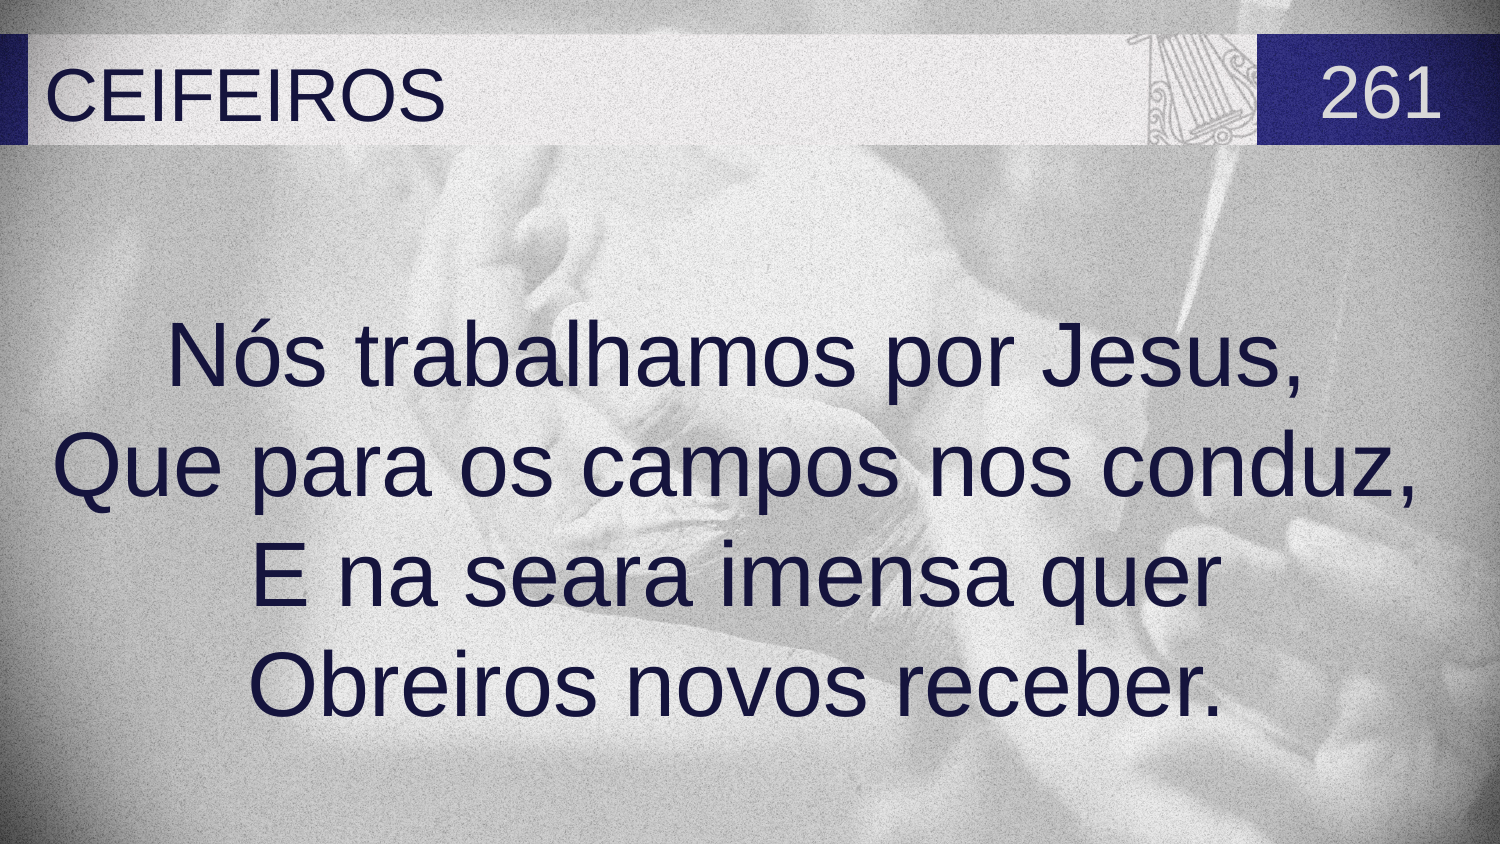

# CEIFEIROS
261
Nós trabalhamos por Jesus,
Que para os campos nos conduz,
E na seara imensa quer
Obreiros novos receber.